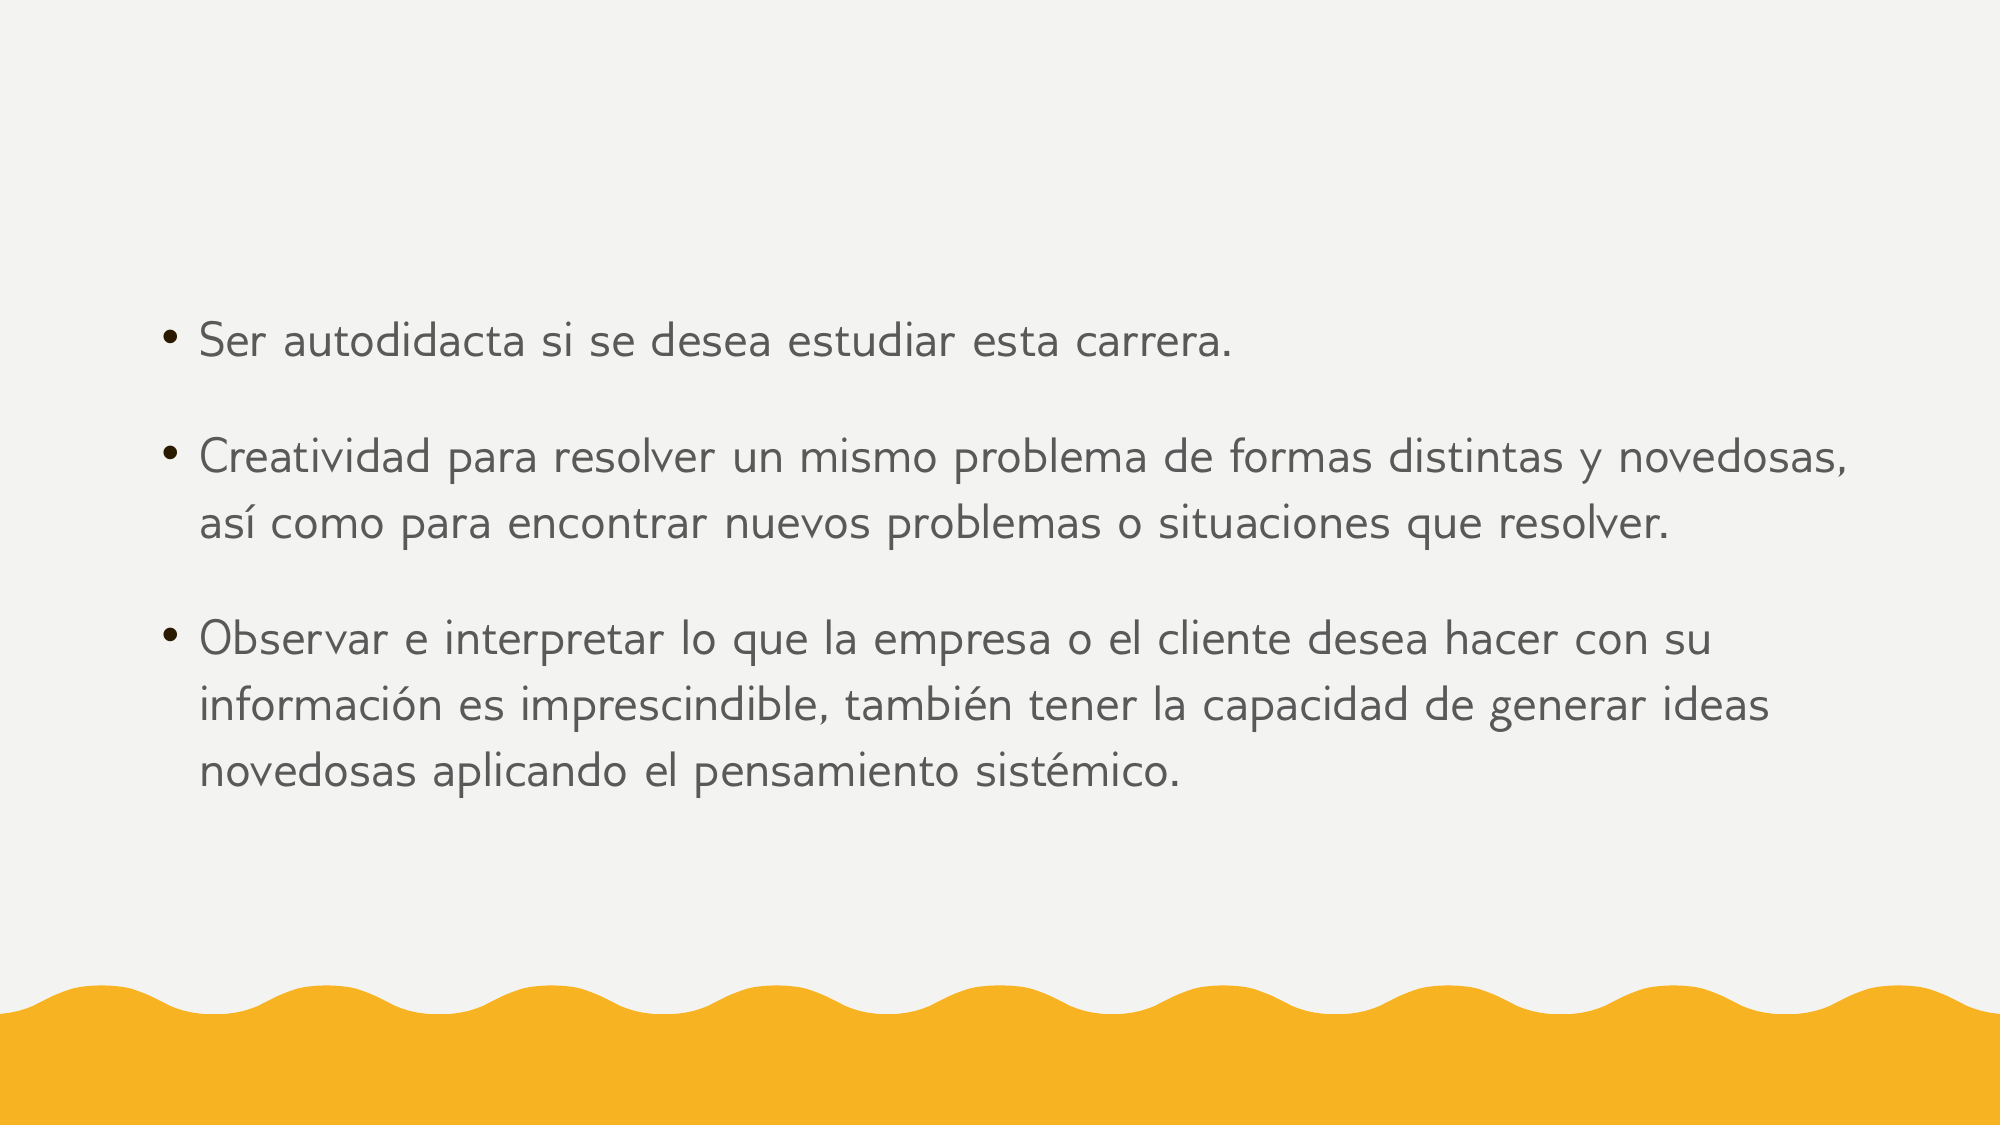

Ser autodidacta si se desea estudiar esta carrera.
Creatividad para resolver un mismo problema de formas distintas y novedosas, así como para encontrar nuevos problemas o situaciones que resolver.
Observar e interpretar lo que la empresa o el cliente desea hacer con su información es imprescindible, también tener la capacidad de generar ideas novedosas aplicando el pensamiento sistémico.